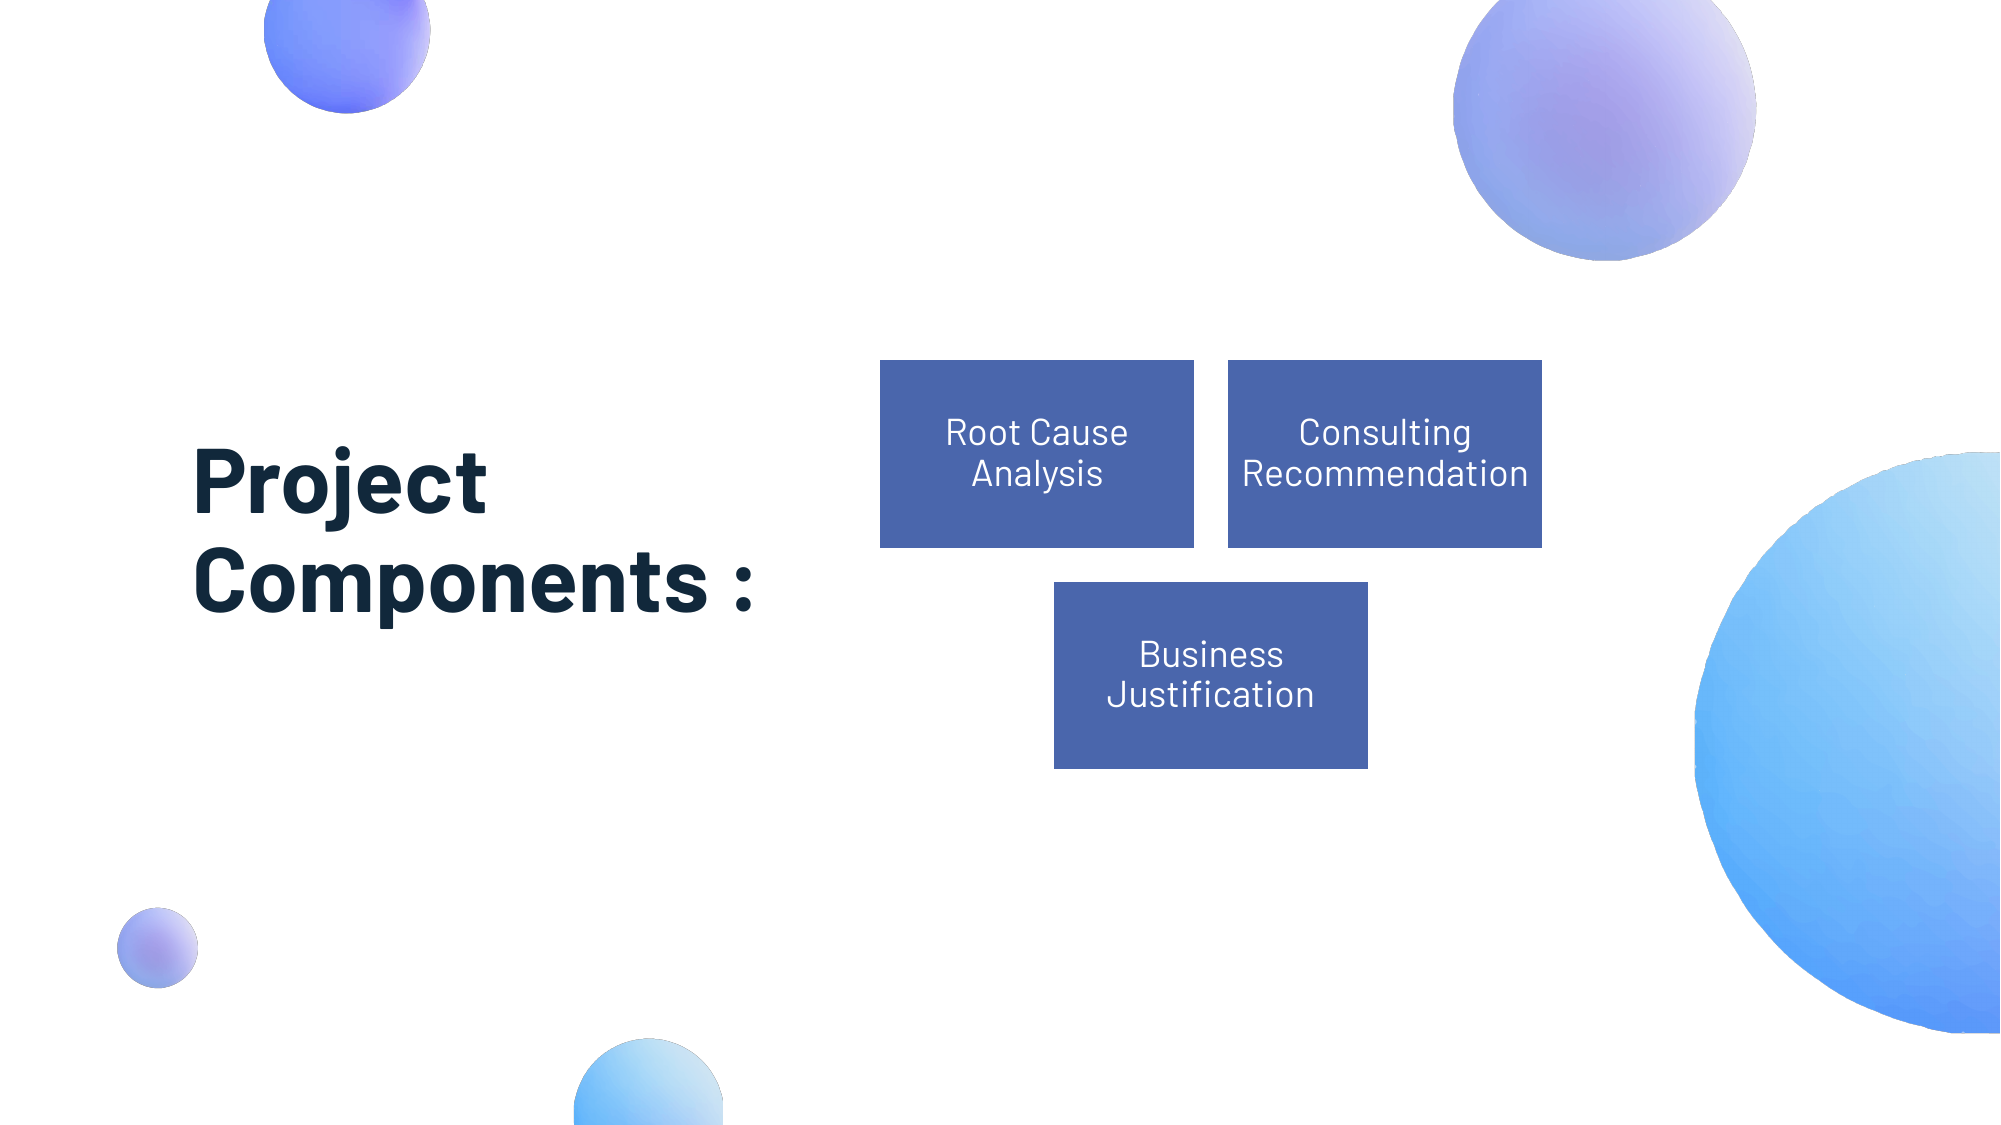

# Project Components :
Root Cause Analysis
Consulting Recommendation
Business Justification